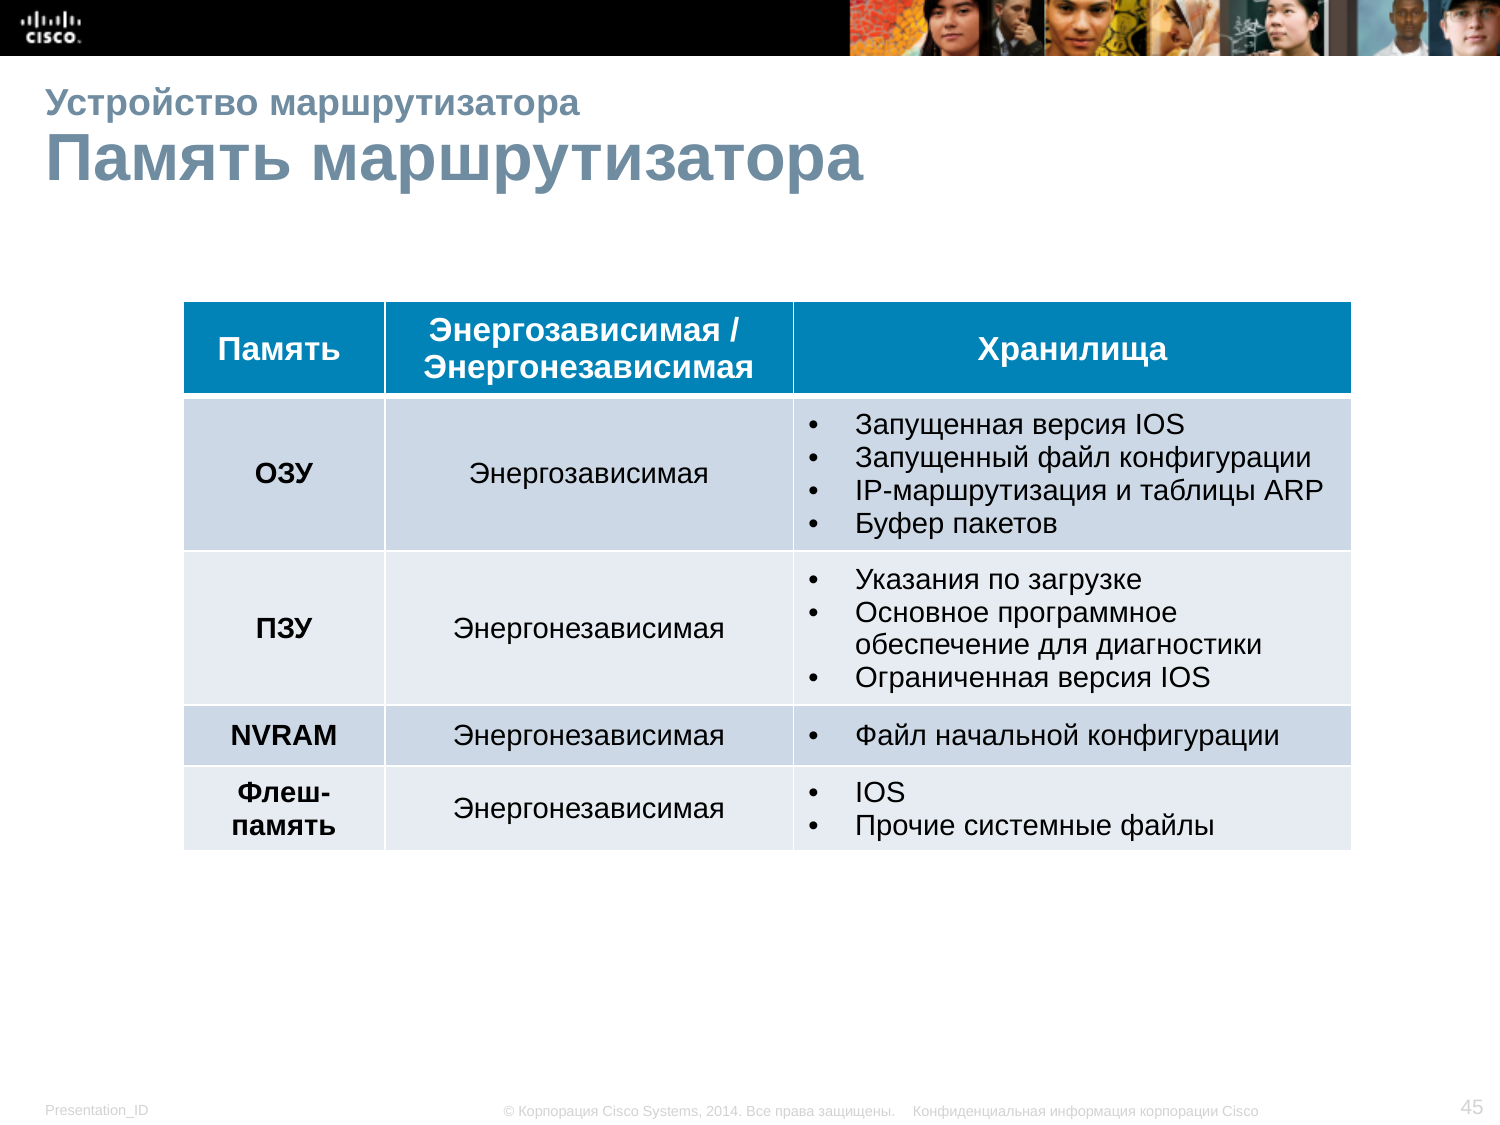

# Устройство маршрутизатора Память маршрутизатора
| Память | Энергозависимая / Энергонезависимая | Хранилища |
| --- | --- | --- |
| ОЗУ | Энергозависимая | Запущенная версия IOS Запущенный файл конфигурации IP-маршрутизация и таблицы ARP Буфер пакетов |
| ПЗУ | Энергонезависимая | Указания по загрузке Основное программное обеспечение для диагностики Ограниченная версия IOS |
| NVRAM | Энергонезависимая | Файл начальной конфигурации |
| Флеш-память | Энергонезависимая | IOS Прочие системные файлы |